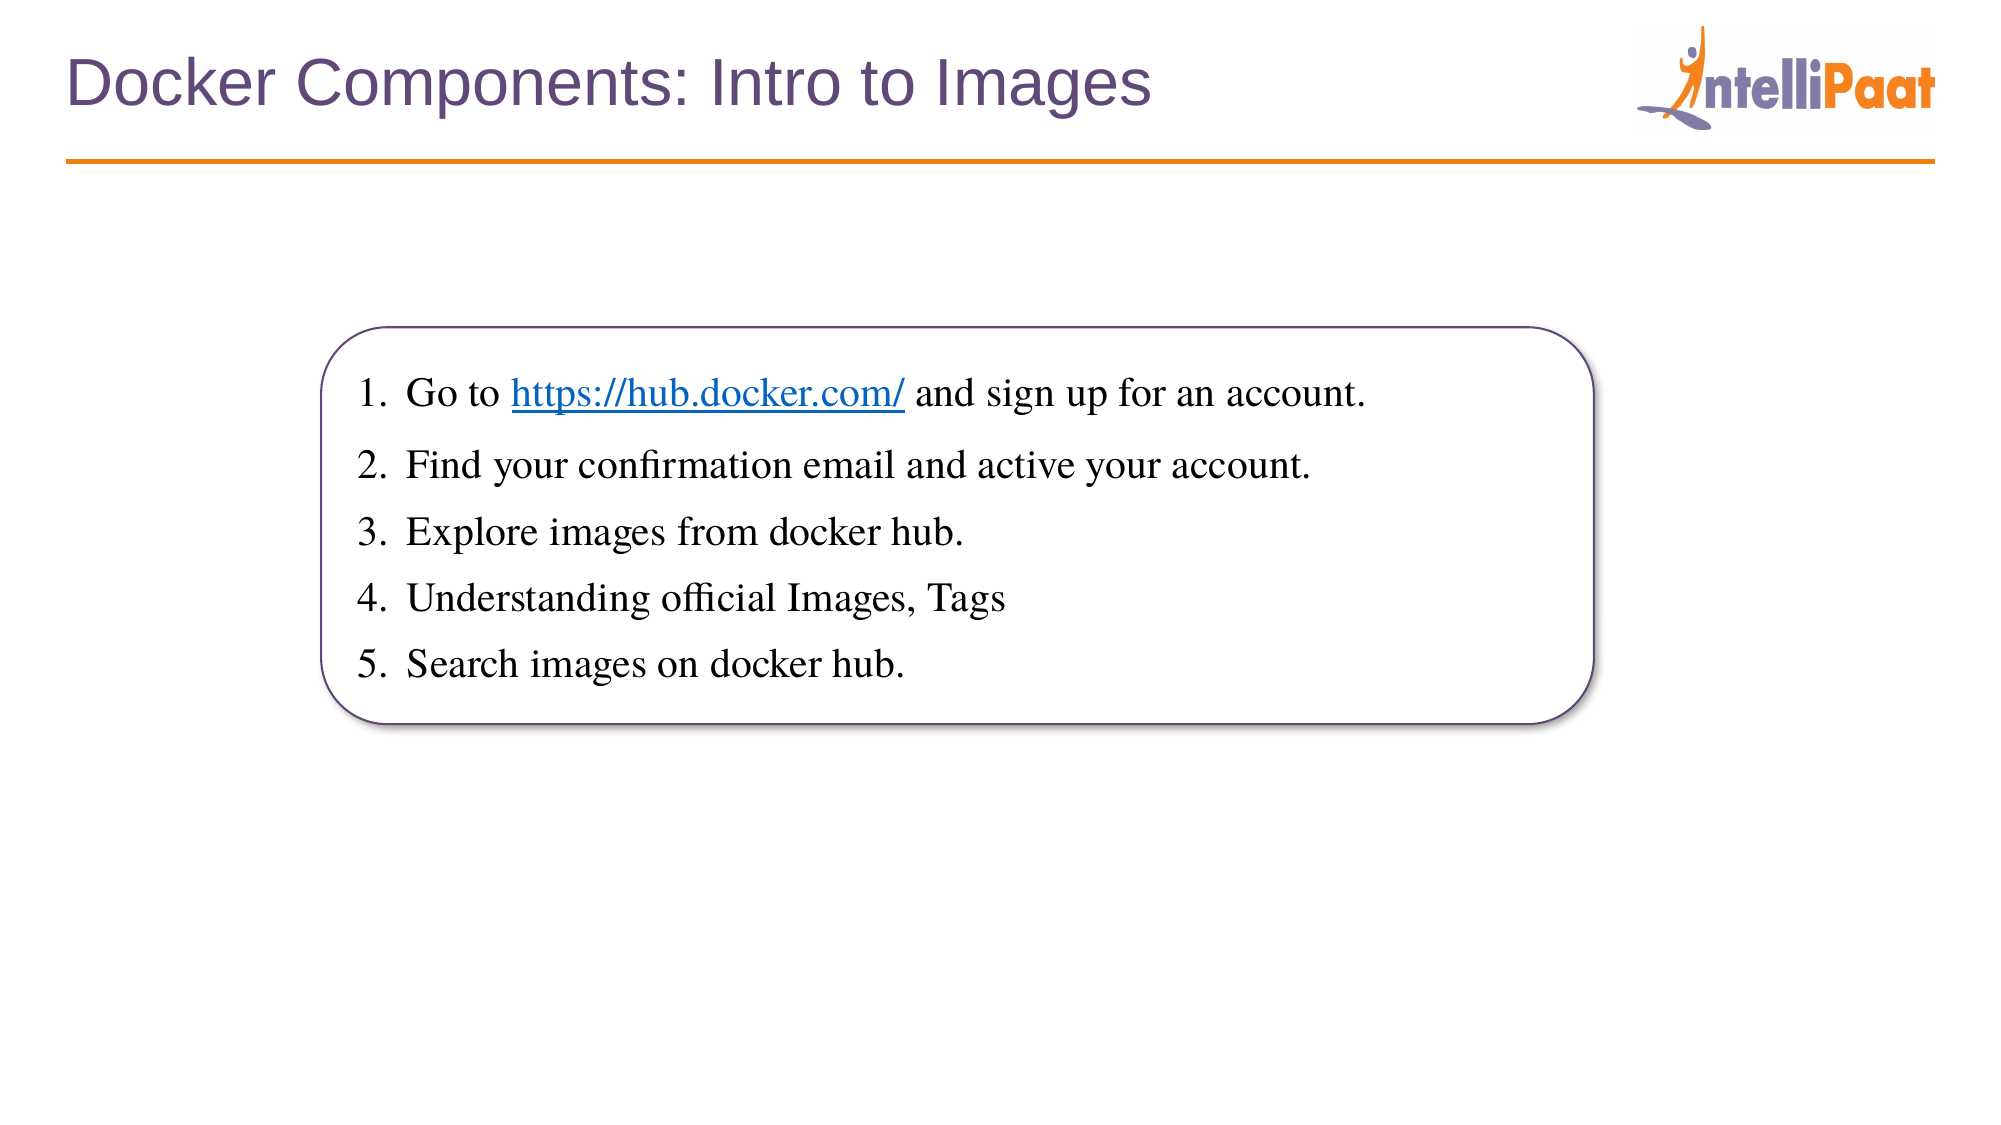

Docker Components: Intro to Images
Go to https://hub.docker.com/ and sign up for an account.
Find your confirmation email and active your account.
Explore images from docker hub.
Understanding official Images, Tags
Search images on docker hub.